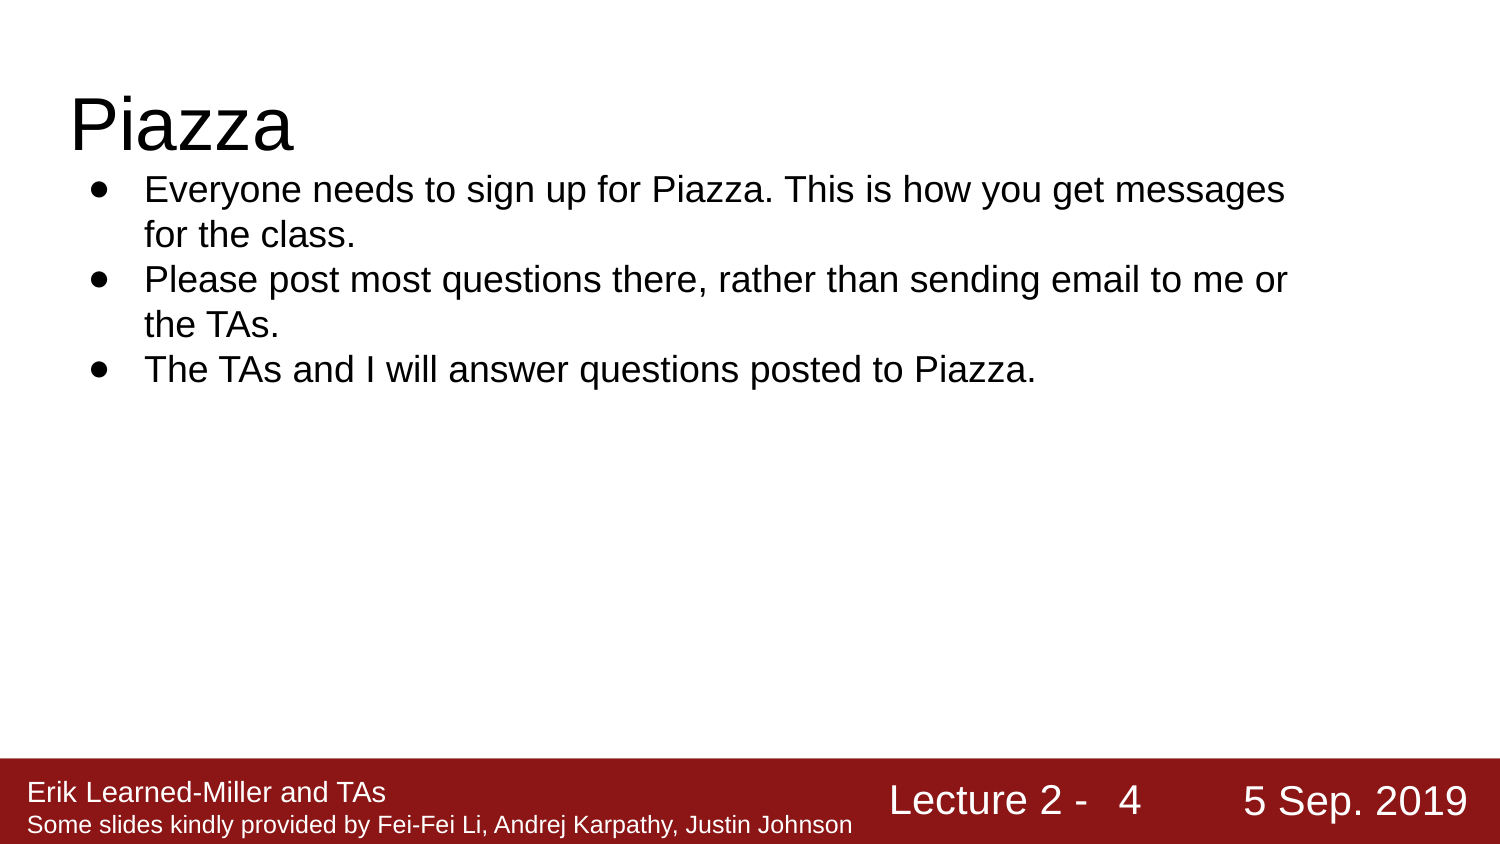

Piazza
Everyone needs to sign up for Piazza. This is how you get messages for the class.
Please post most questions there, rather than sending email to me or the TAs.
The TAs and I will answer questions posted to Piazza.

4